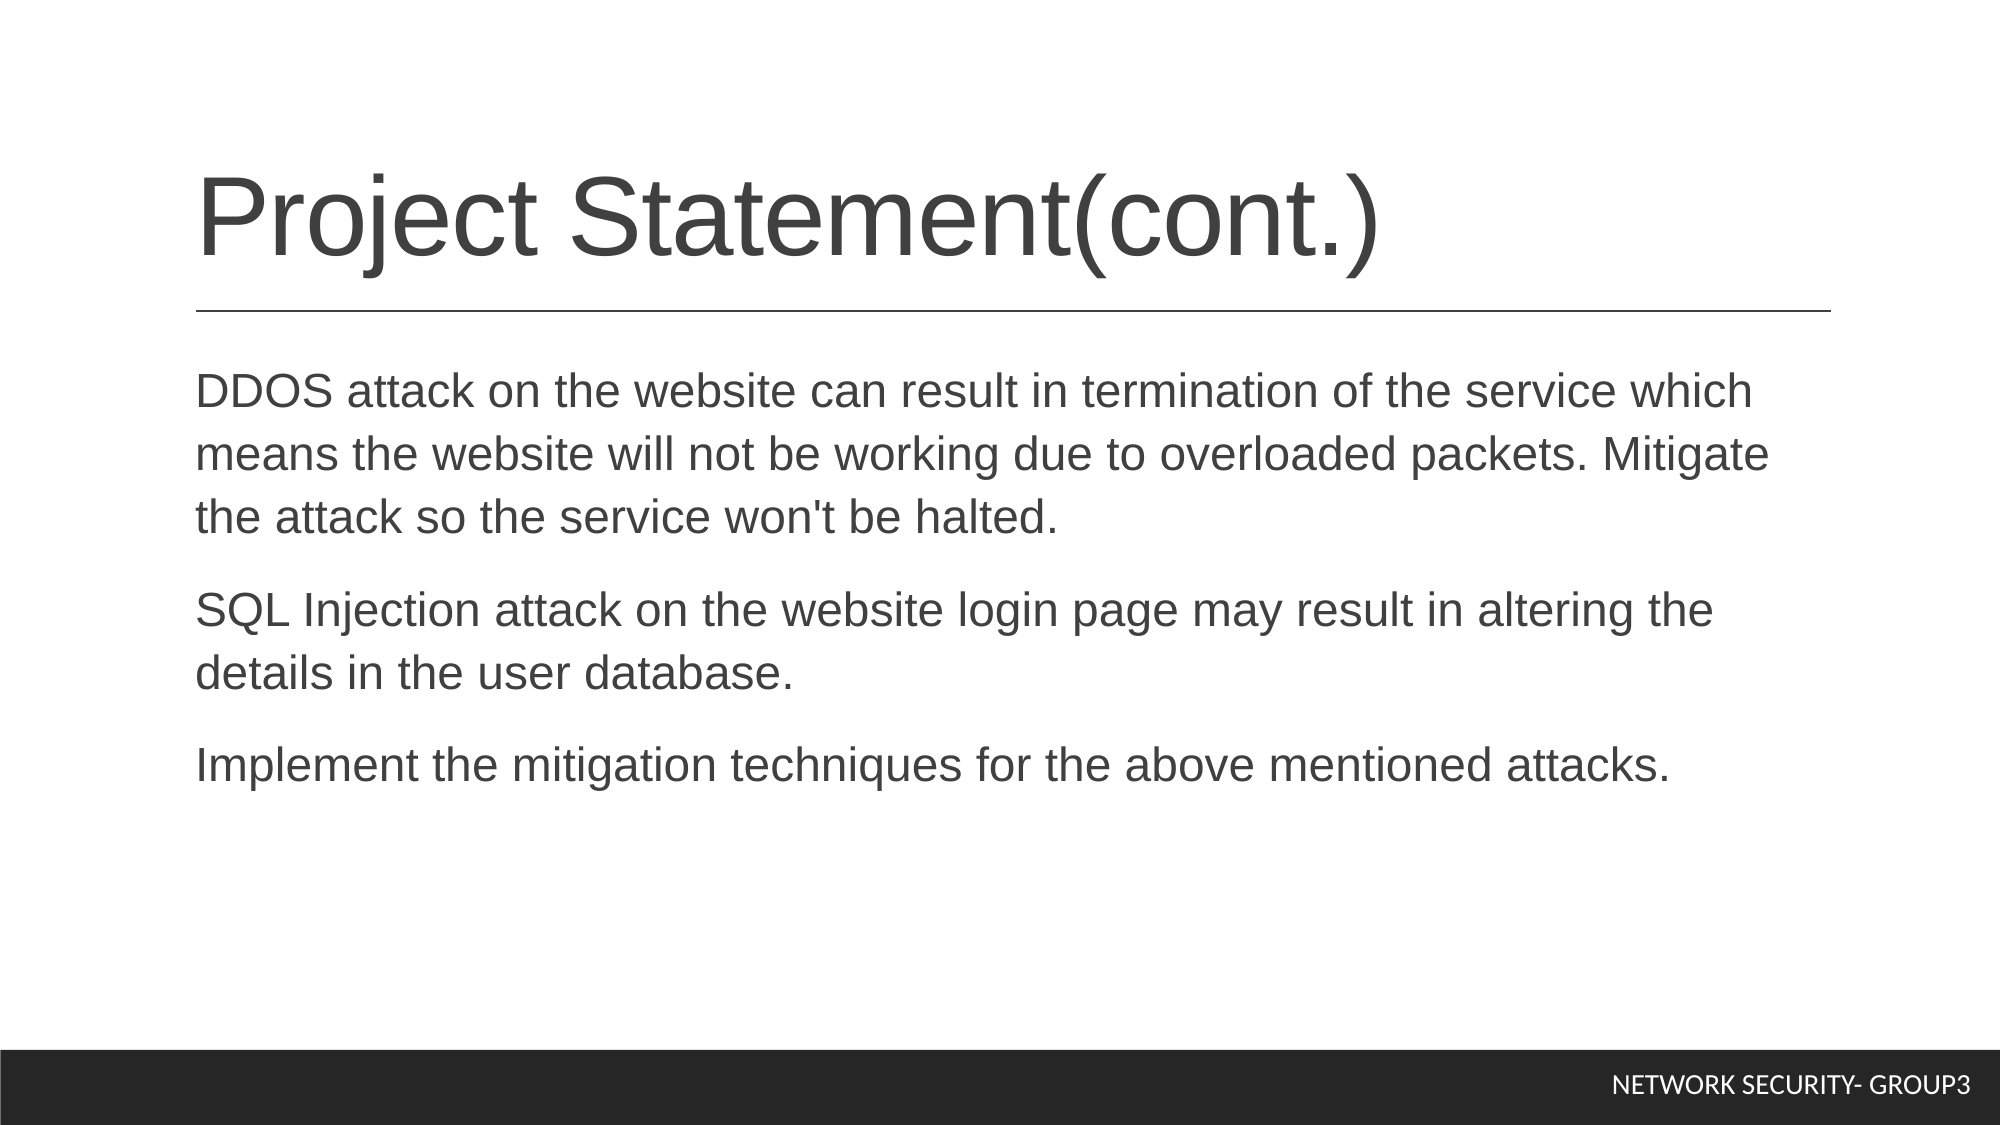

# Project Statement(cont.)
DDOS attack on the website can result in termination of the service which means the website will not be working due to overloaded packets. Mitigate the attack so the service won't be halted.
SQL Injection attack on the website login page may result in altering the details in the user database.
Implement the mitigation techniques for the above mentioned attacks.
NETWORK SECURITY- GROUP3